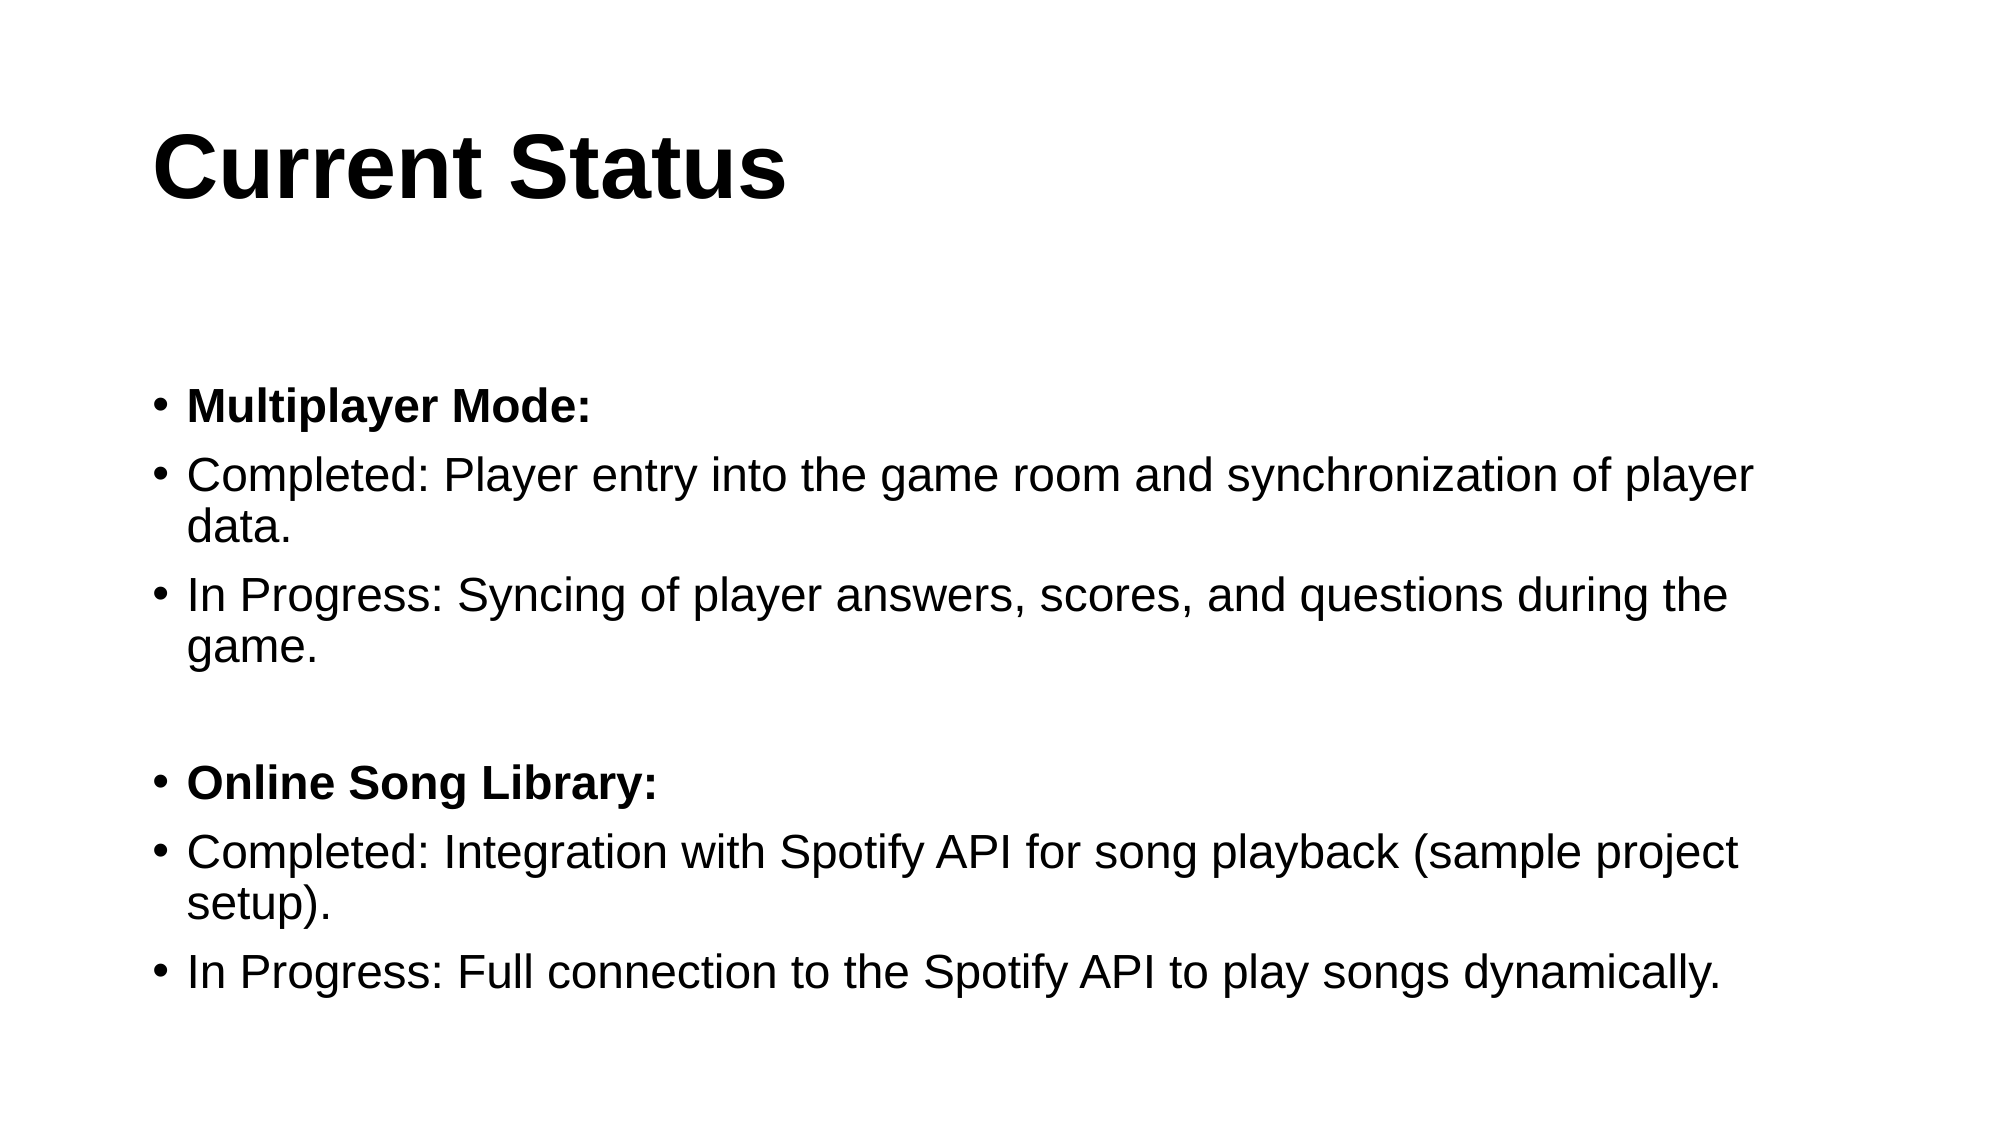

# Current Status

Multiplayer Mode:
Completed: Player entry into the game room and synchronization of player data.
In Progress: Syncing of player answers, scores, and questions during the game.

Online Song Library:
Completed: Integration with Spotify API for song playback (sample project setup).
In Progress: Full connection to the Spotify API to play songs dynamically.